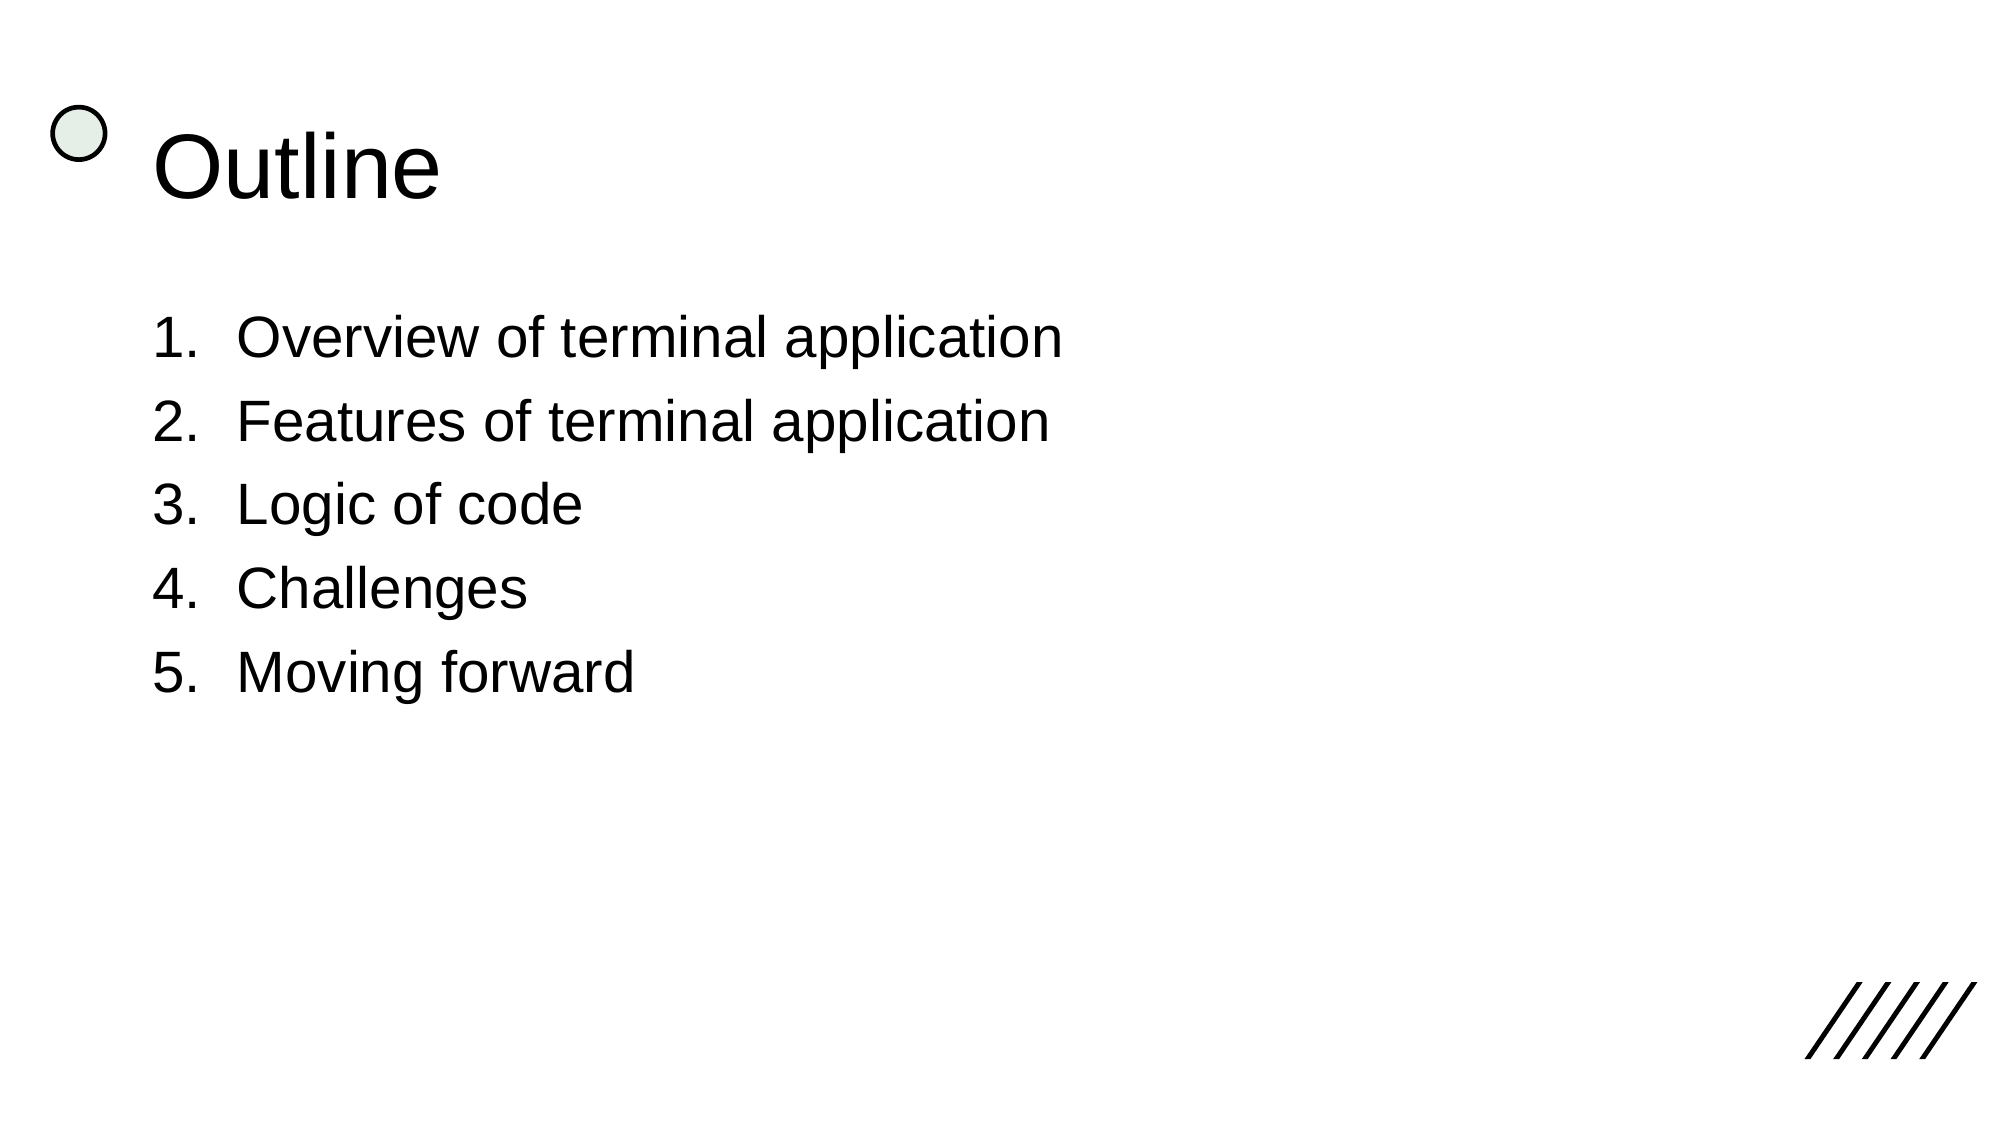

# Outline
Overview of terminal application
Features of terminal application
Logic of code
Challenges
Moving forward